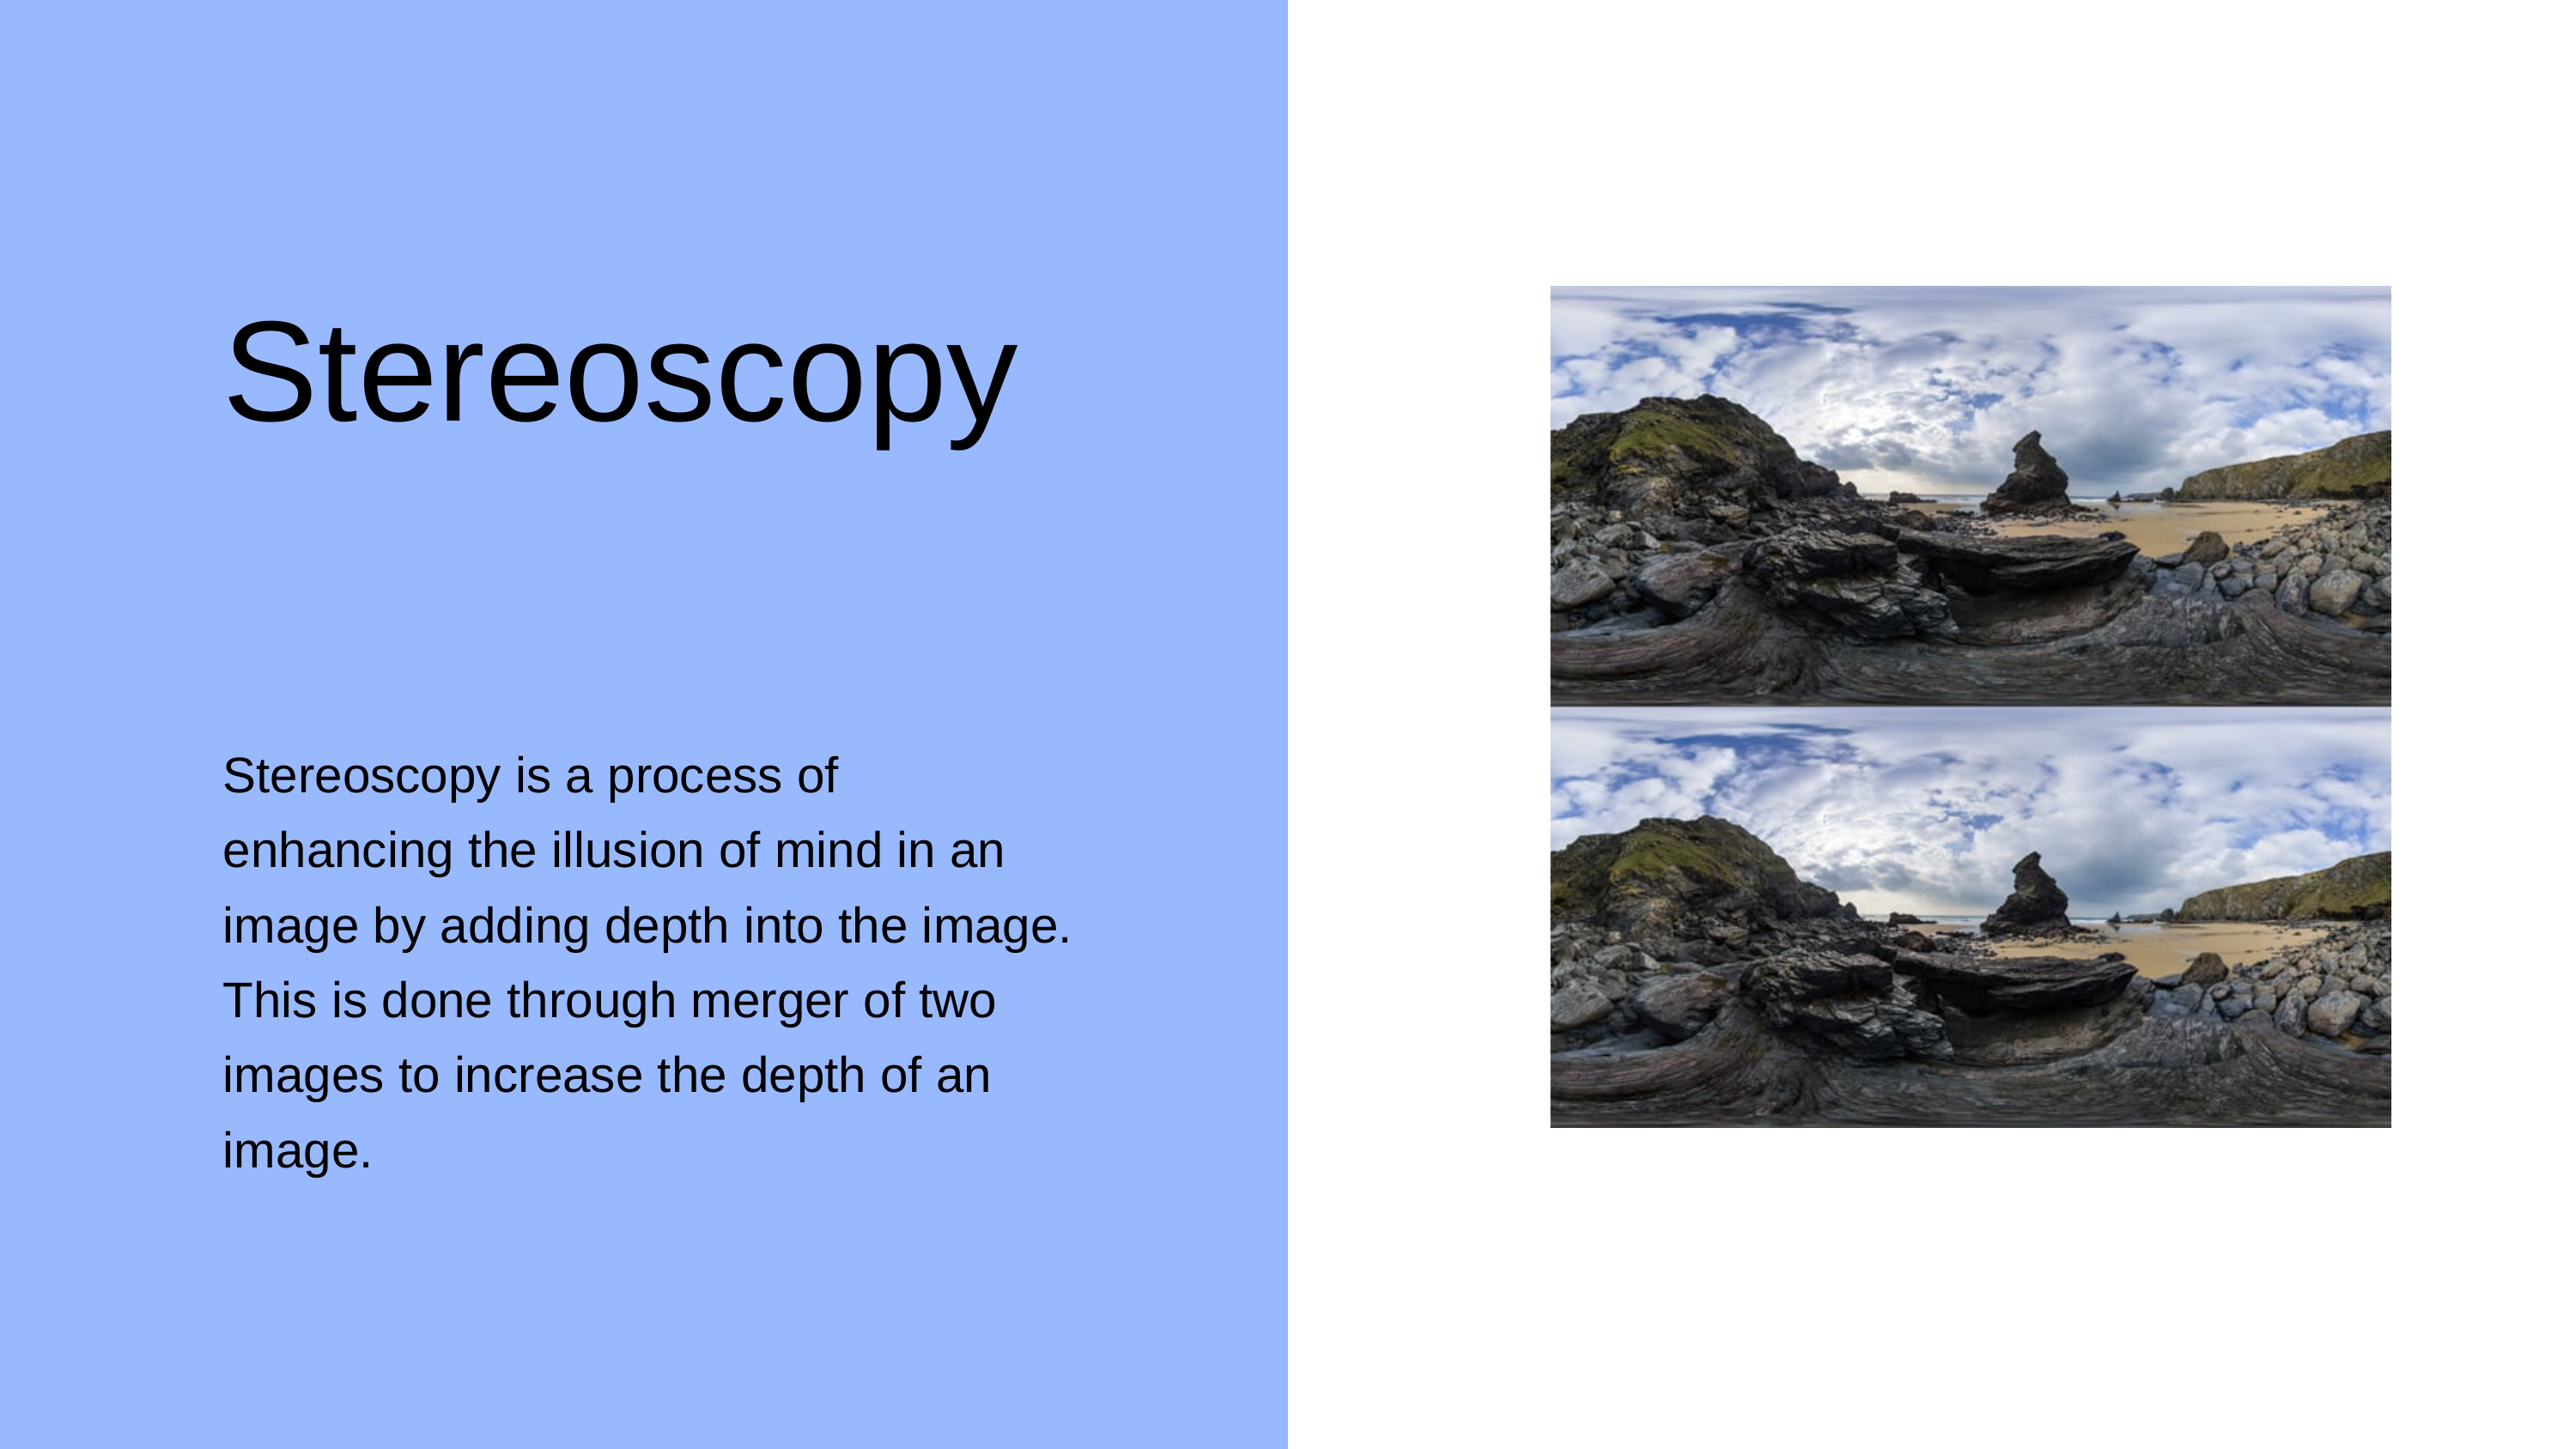

Stereoscopy
Stereoscopy is a process of enhancing the illusion of mind in an image by adding depth into the image. This is done through merger of two images to increase the depth of an image.